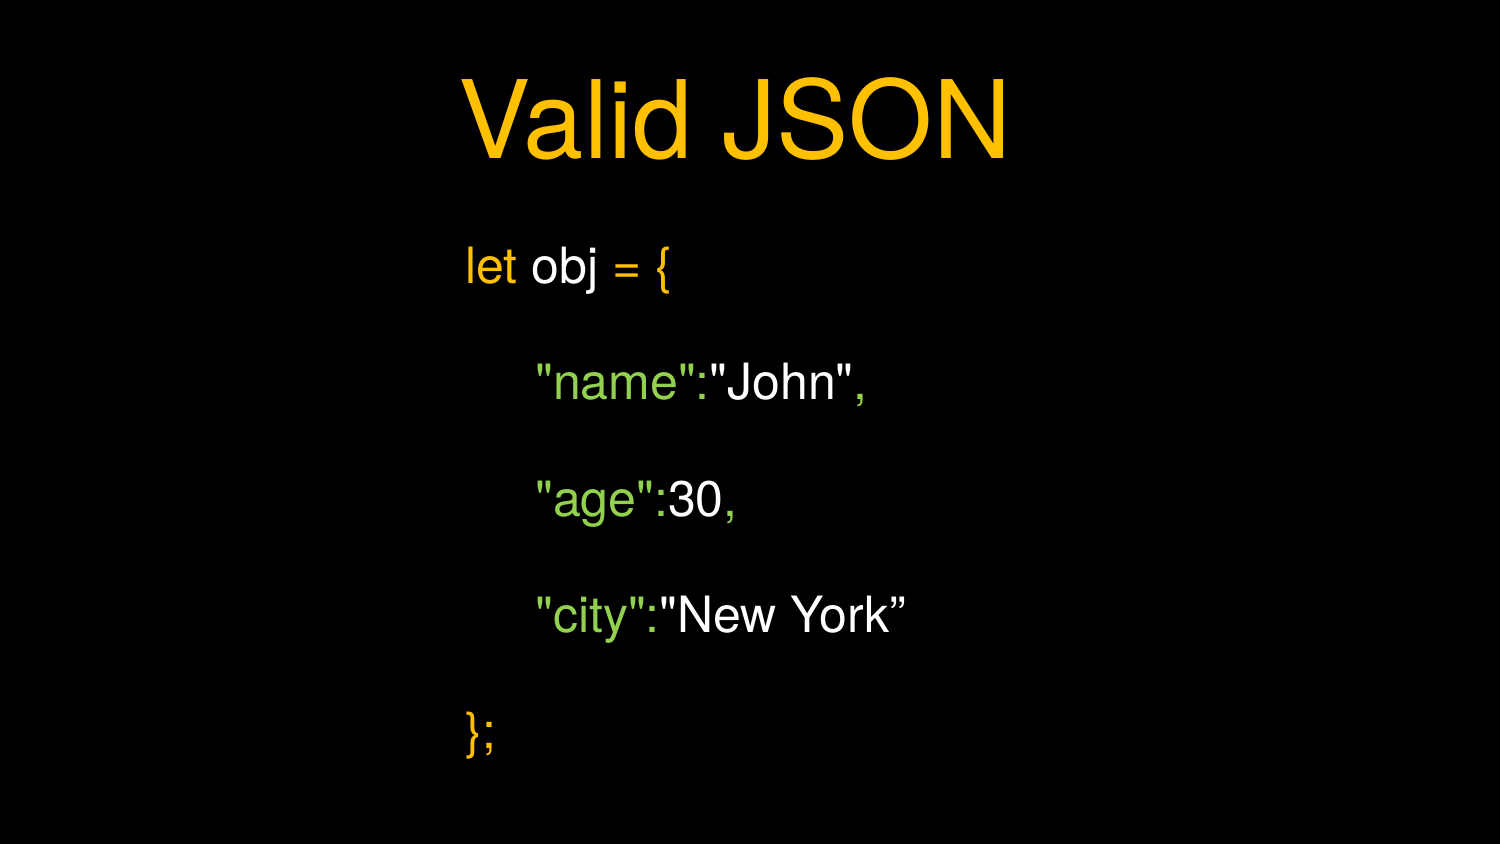

# Valid JSON
let obj = {
     "name":"John",
     "age":30,
     "city":"New York”
};